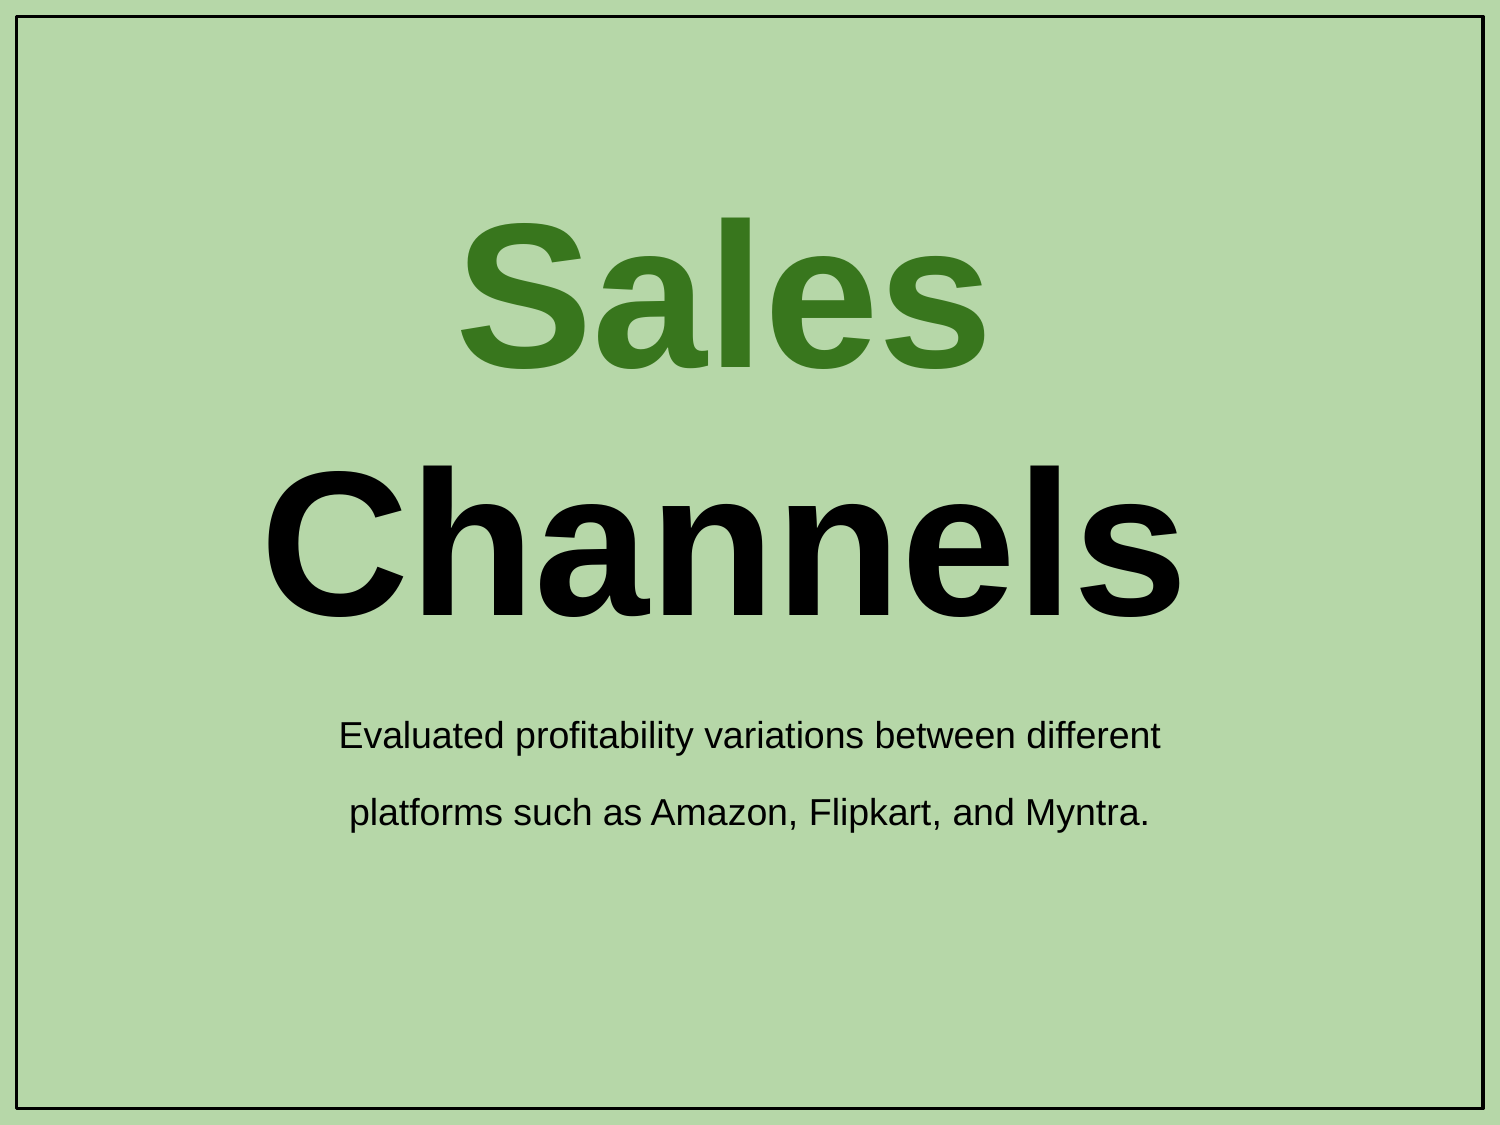

# Sales Channels
Evaluated profitability variations between different
platforms such as Amazon, Flipkart, and Myntra.